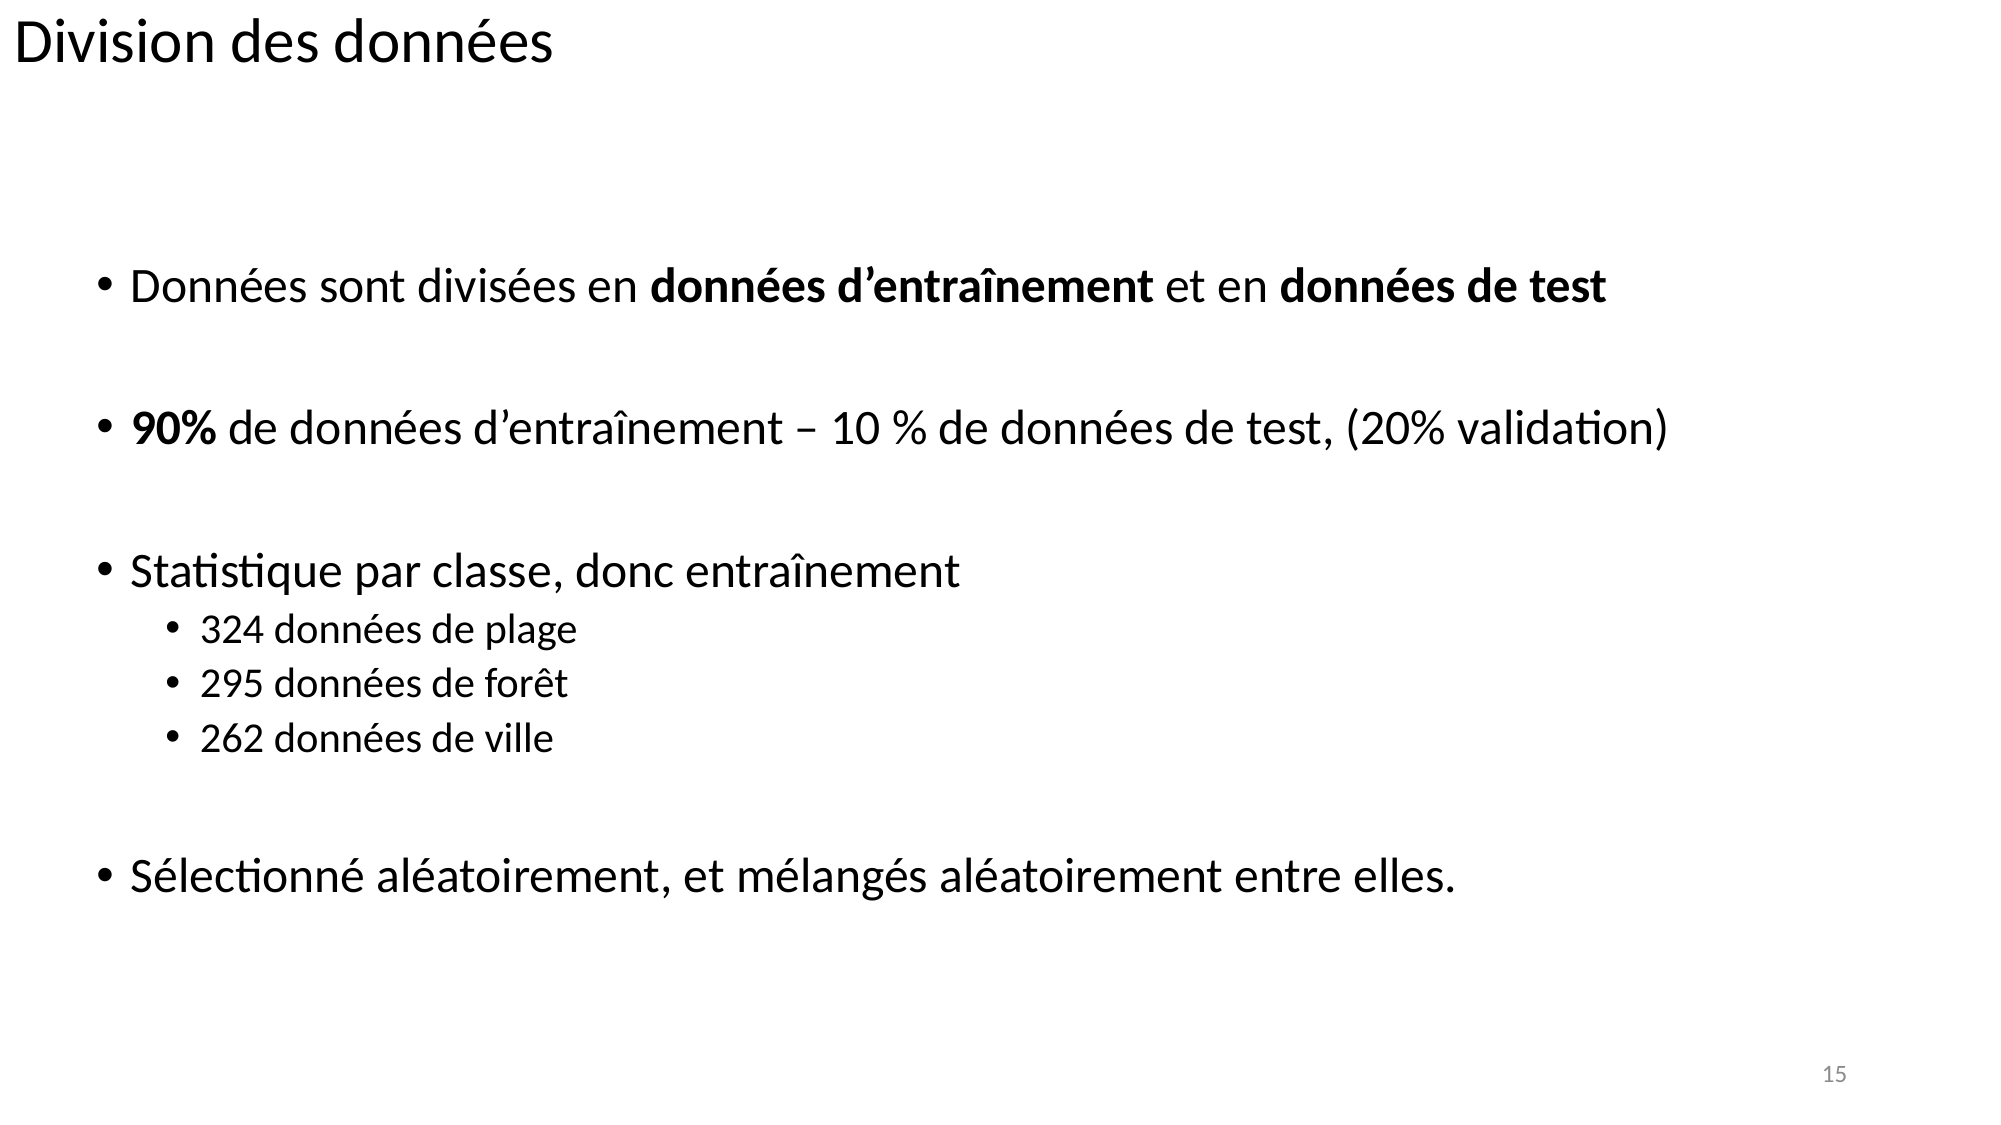

# Division des données
Données sont divisées en données d’entraînement et en données de test

90% de données d’entraînement – 10 % de données de test, (20% validation)

Statistique par classe, donc entraînement
324 données de plage
295 données de forêt
262 données de ville

Sélectionné aléatoirement, et mélangés aléatoirement entre elles.

15